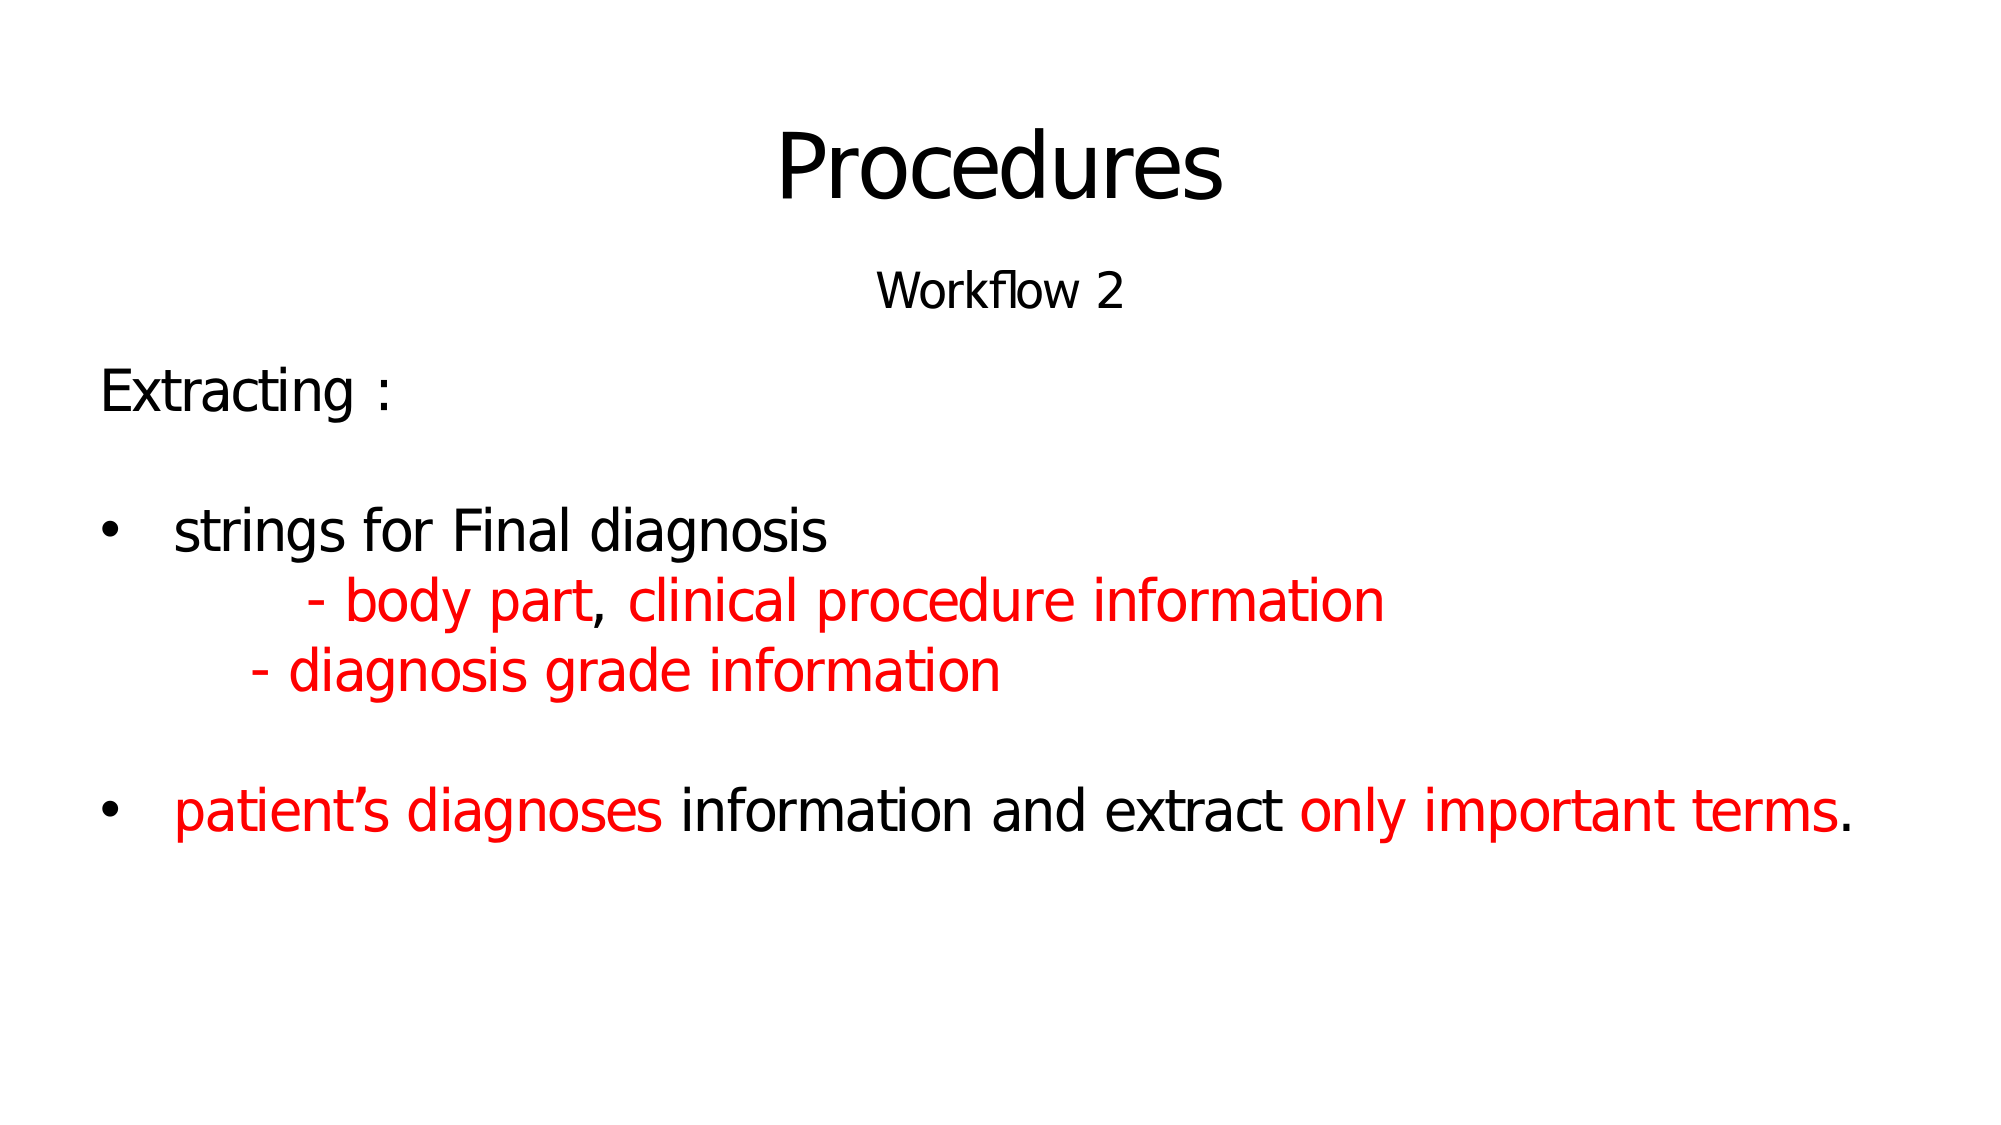

# Procedures
Workflow 2
Extracting :
 strings for Final diagnosis
	- body part, clinical procedure information
	- diagnosis grade information
 patient’s diagnoses information and extract only important terms.